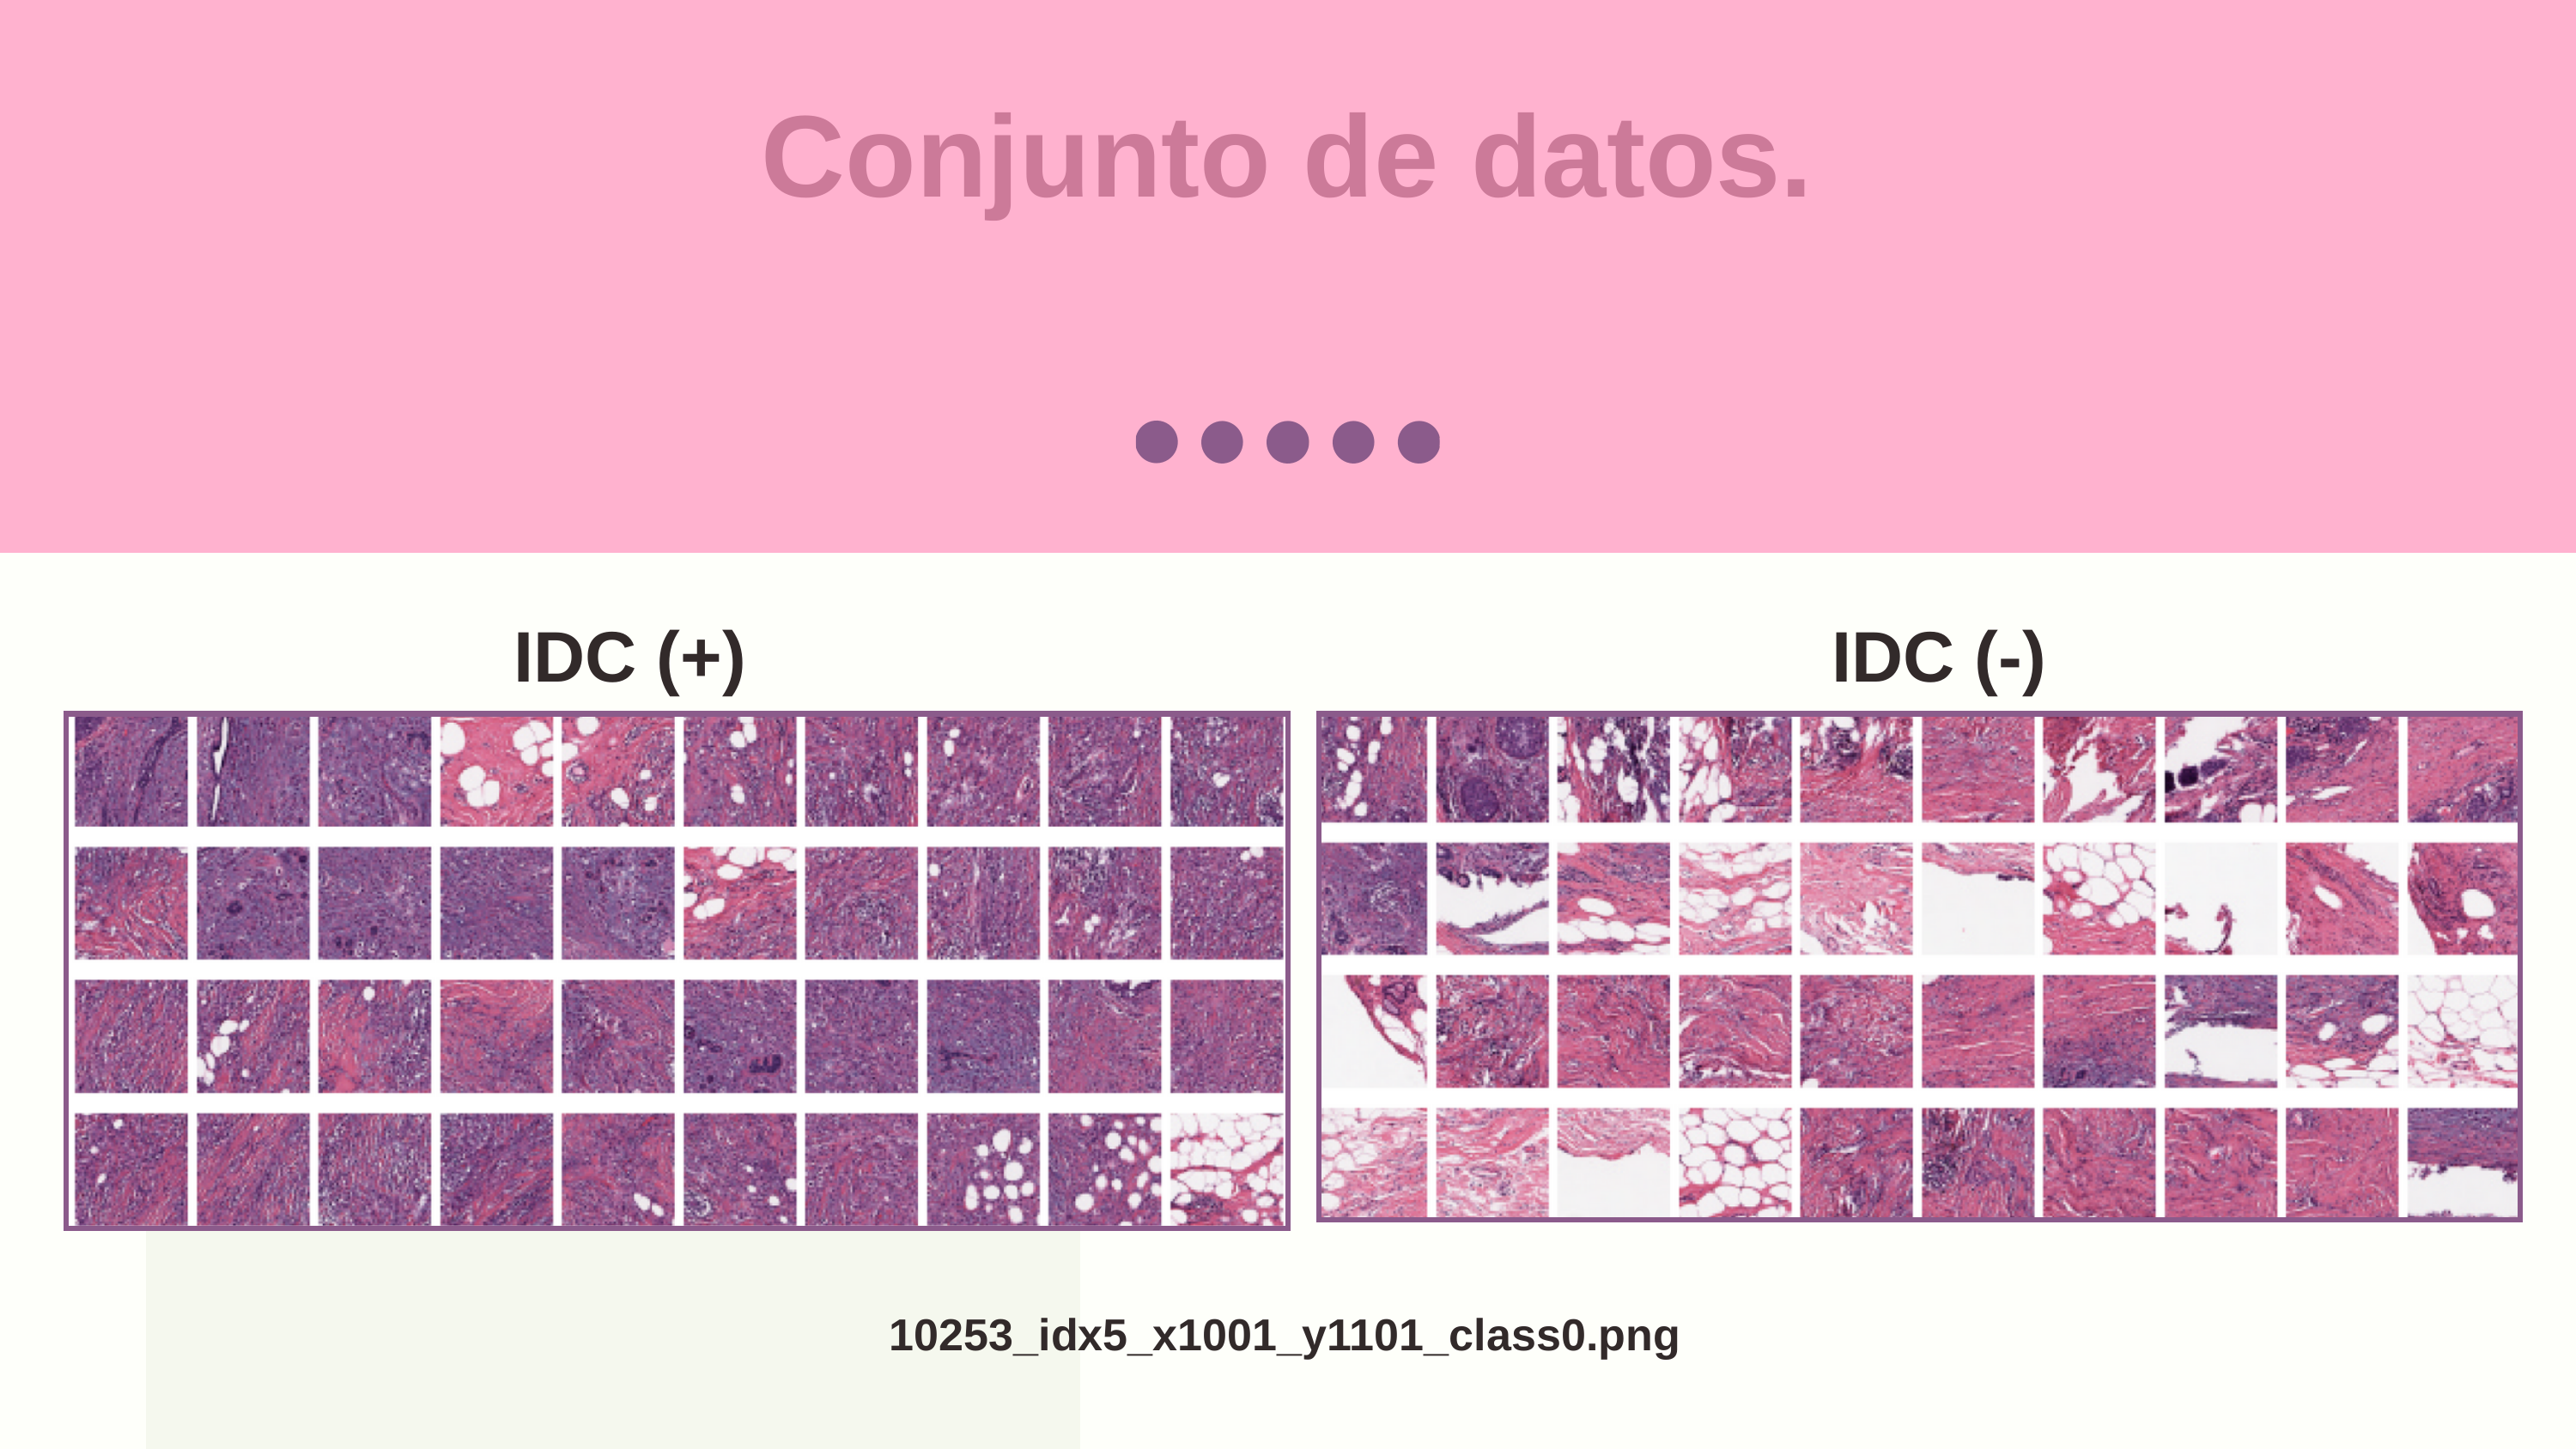

Conjunto de datos.

IDC (+)
IDC (-)

10253_idx5_x1001_y1101_class0.png